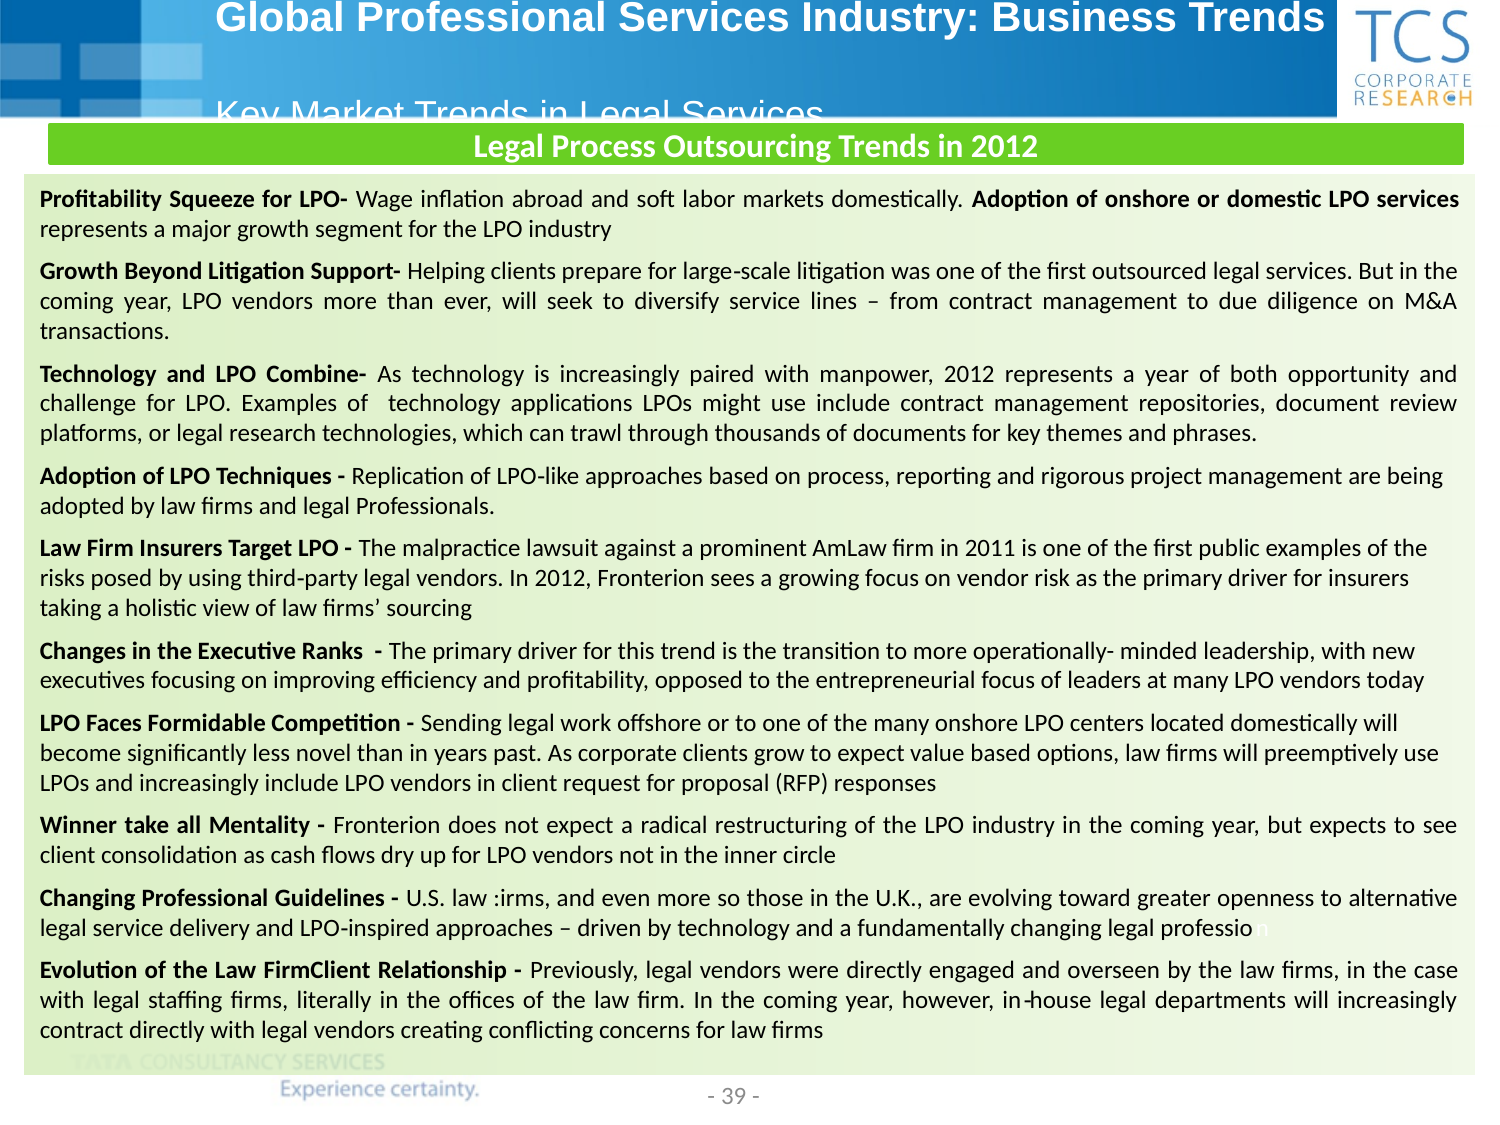

# Global Professional Services Industry: Business Trends Key Market Trends in Legal Services
Legal Process Outsourcing Trends in 2012
Profitability Squeeze for LPO- Wage inflation abroad and soft labor markets domestically. Adoption of onshore or domestic LPO services represents a major growth segment for the LPO industry
Growth Beyond Litigation Support- Helping clients prepare for large‐scale litigation was one of the first outsourced legal services. But in the coming year, LPO vendors more than ever, will seek to diversify service lines – from contract management to due diligence on M&A transactions.
Technology and LPO Combine- As technology is increasingly paired with manpower, 2012 represents a year of both opportunity and challenge for LPO. Examples of  technology applications LPOs might use include contract management repositories, document review platforms, or legal research technologies, which can trawl through thousands of documents for key themes and phrases.
Adoption of LPO Techniques - Replication of LPO‐like approaches based on process, reporting and rigorous project management are being adopted by law firms and legal Professionals.
Law Firm Insurers Target LPO - The malpractice lawsuit against a prominent AmLaw firm in 2011 is one of the first public examples of the risks posed by using third‐party legal vendors. In 2012, Fronterion sees a growing focus on vendor risk as the primary driver for insurers taking a holistic view of law firms’ sourcing
Changes in the Executive Ranks  - The primary driver for this trend is the transition to more operationally- minded leadership, with new executives focusing on improving efficiency and profitability, opposed to the entrepreneurial focus of leaders at many LPO vendors today
LPO Faces Formidable Competition - Sending legal work offshore or to one of the many onshore LPO centers located domestically will become significantly less novel than in years past. As corporate clients grow to expect value based options, law firms will preemptively use LPOs and increasingly include LPO vendors in client request for proposal (RFP) responses
Winner take all Mentality - Fronterion does not expect a radical restructuring of the LPO industry in the coming year, but expects to see client consolidation as cash flows dry up for LPO vendors not in the inner circle
Changing Professional Guidelines - U.S. law :irms, and even more so those in the U.K., are evolving toward greater openness to alternative legal service delivery and LPO‐inspired approaches – driven by technology and a fundamentally changing legal profession
Evolution of the Law FirmClient Relationship - Previously, legal vendors were directly engaged and overseen by the law firms, in the case with legal staffing firms, literally in the offices of the law firm. In the coming year, however, in‐house legal departments will increasingly contract directly with legal vendors creating conflicting concerns for law firms
- 39 -